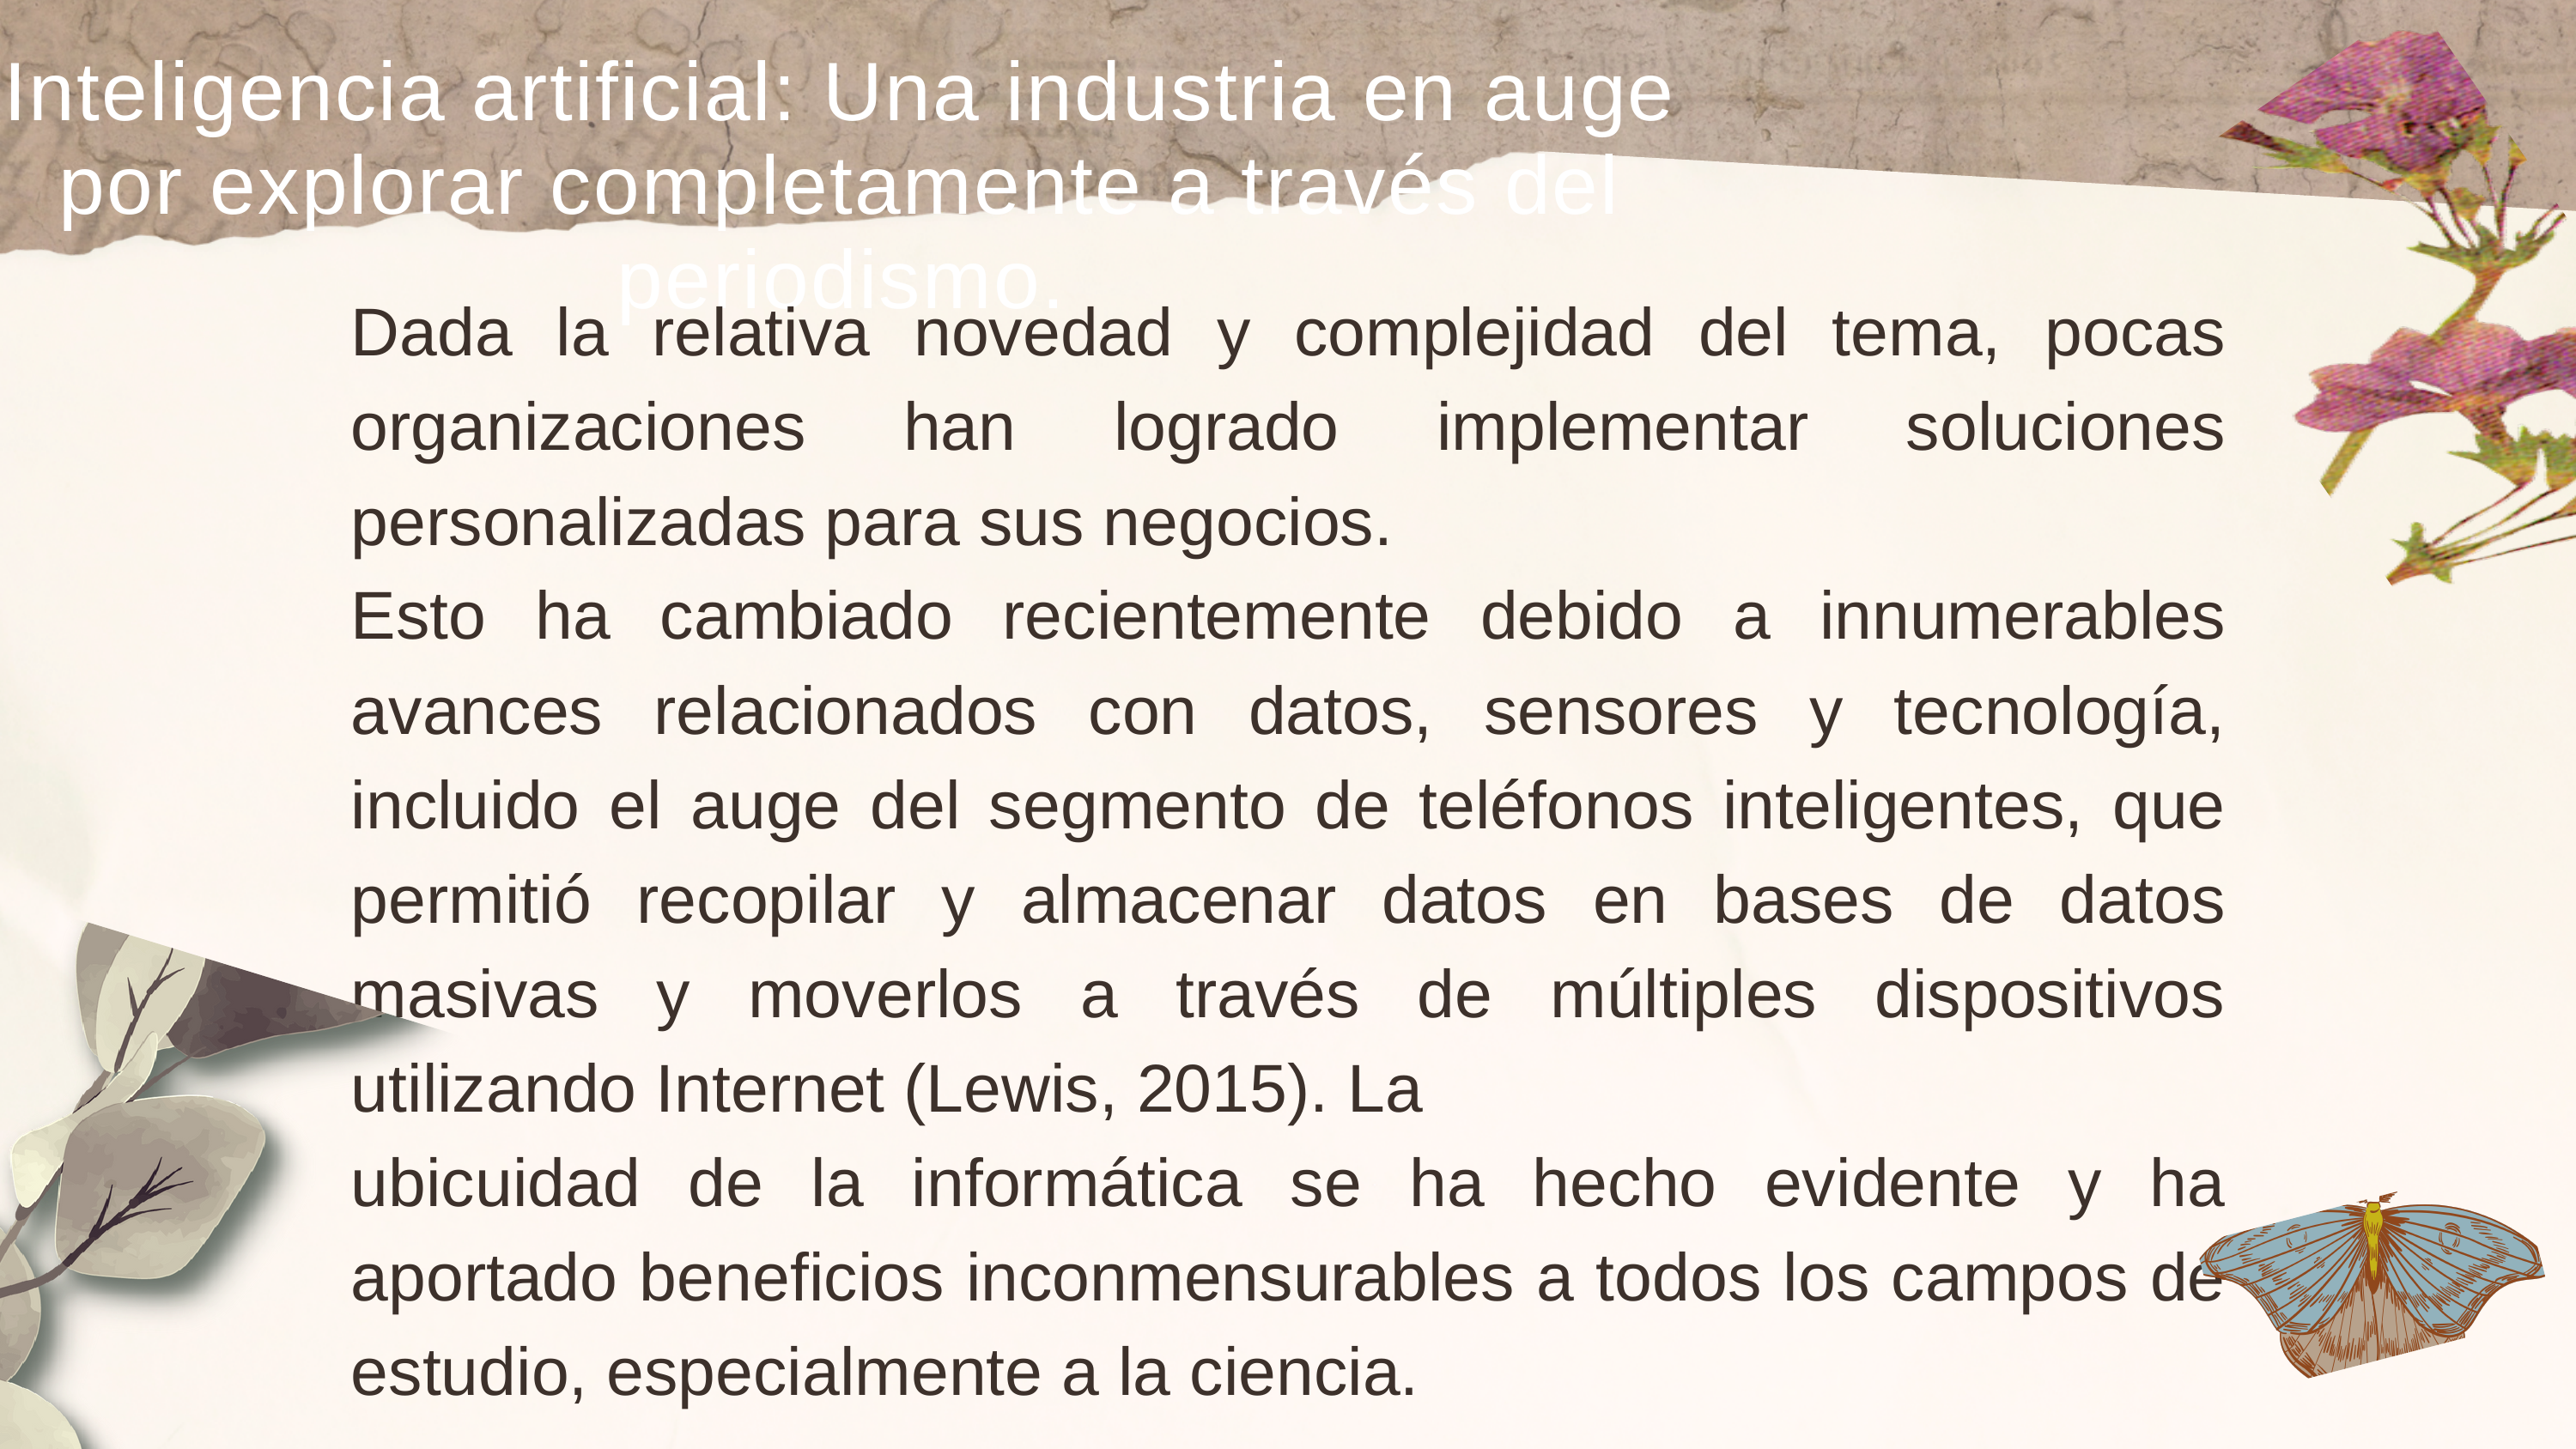

Inteligencia artificial: Una industria en auge por explorar completamente a través del periodismo.

Dada la relativa novedad y complejidad del tema, pocas organizaciones han logrado implementar soluciones personalizadas para sus negocios.
Esto ha cambiado recientemente debido a innumerables avances relacionados con datos, sensores y tecnología, incluido el auge del segmento de teléfonos inteligentes, que permitió recopilar y almacenar datos en bases de datos masivas y moverlos a través de múltiples dispositivos utilizando Internet (Lewis, 2015). La
ubicuidad de la informática se ha hecho evidente y ha aportado beneficios inconmensurables a todos los campos de estudio, especialmente a la ciencia.